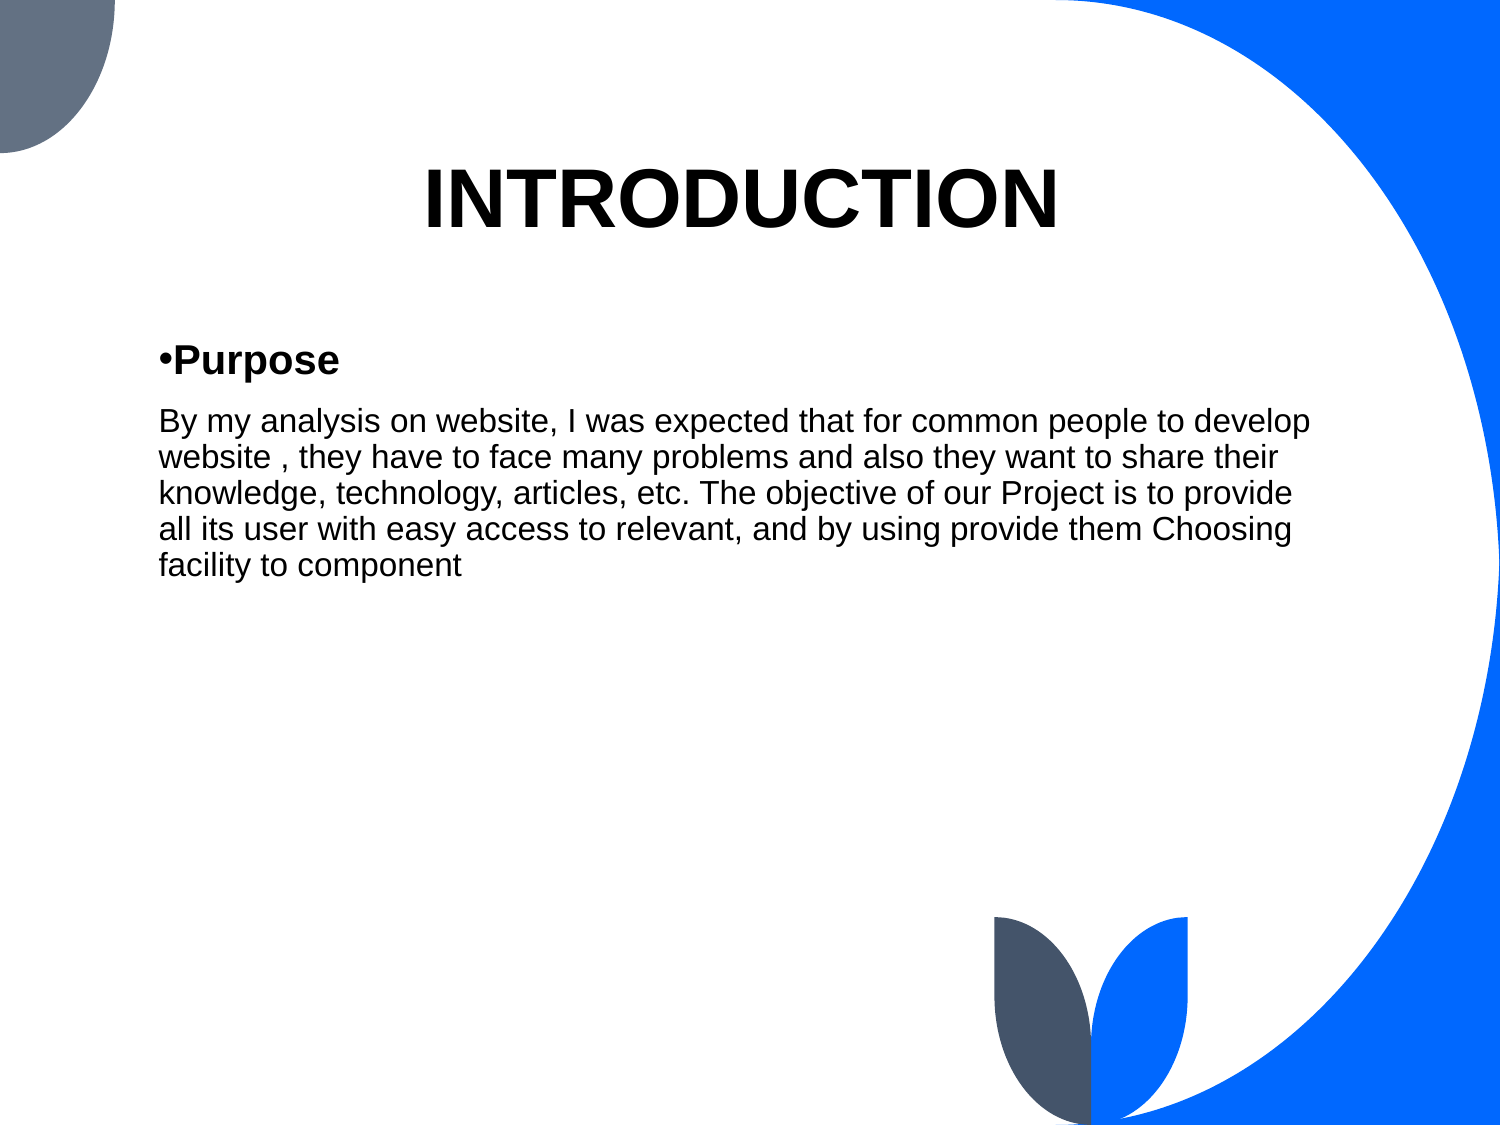

# INTRODUCTION
Purpose
By my analysis on website, I was expected that for common people to develop website , they have to face many problems and also they want to share their knowledge, technology, articles, etc. The objective of our Project is to provide all its user with easy access to relevant, and by using provide them Choosing facility to component